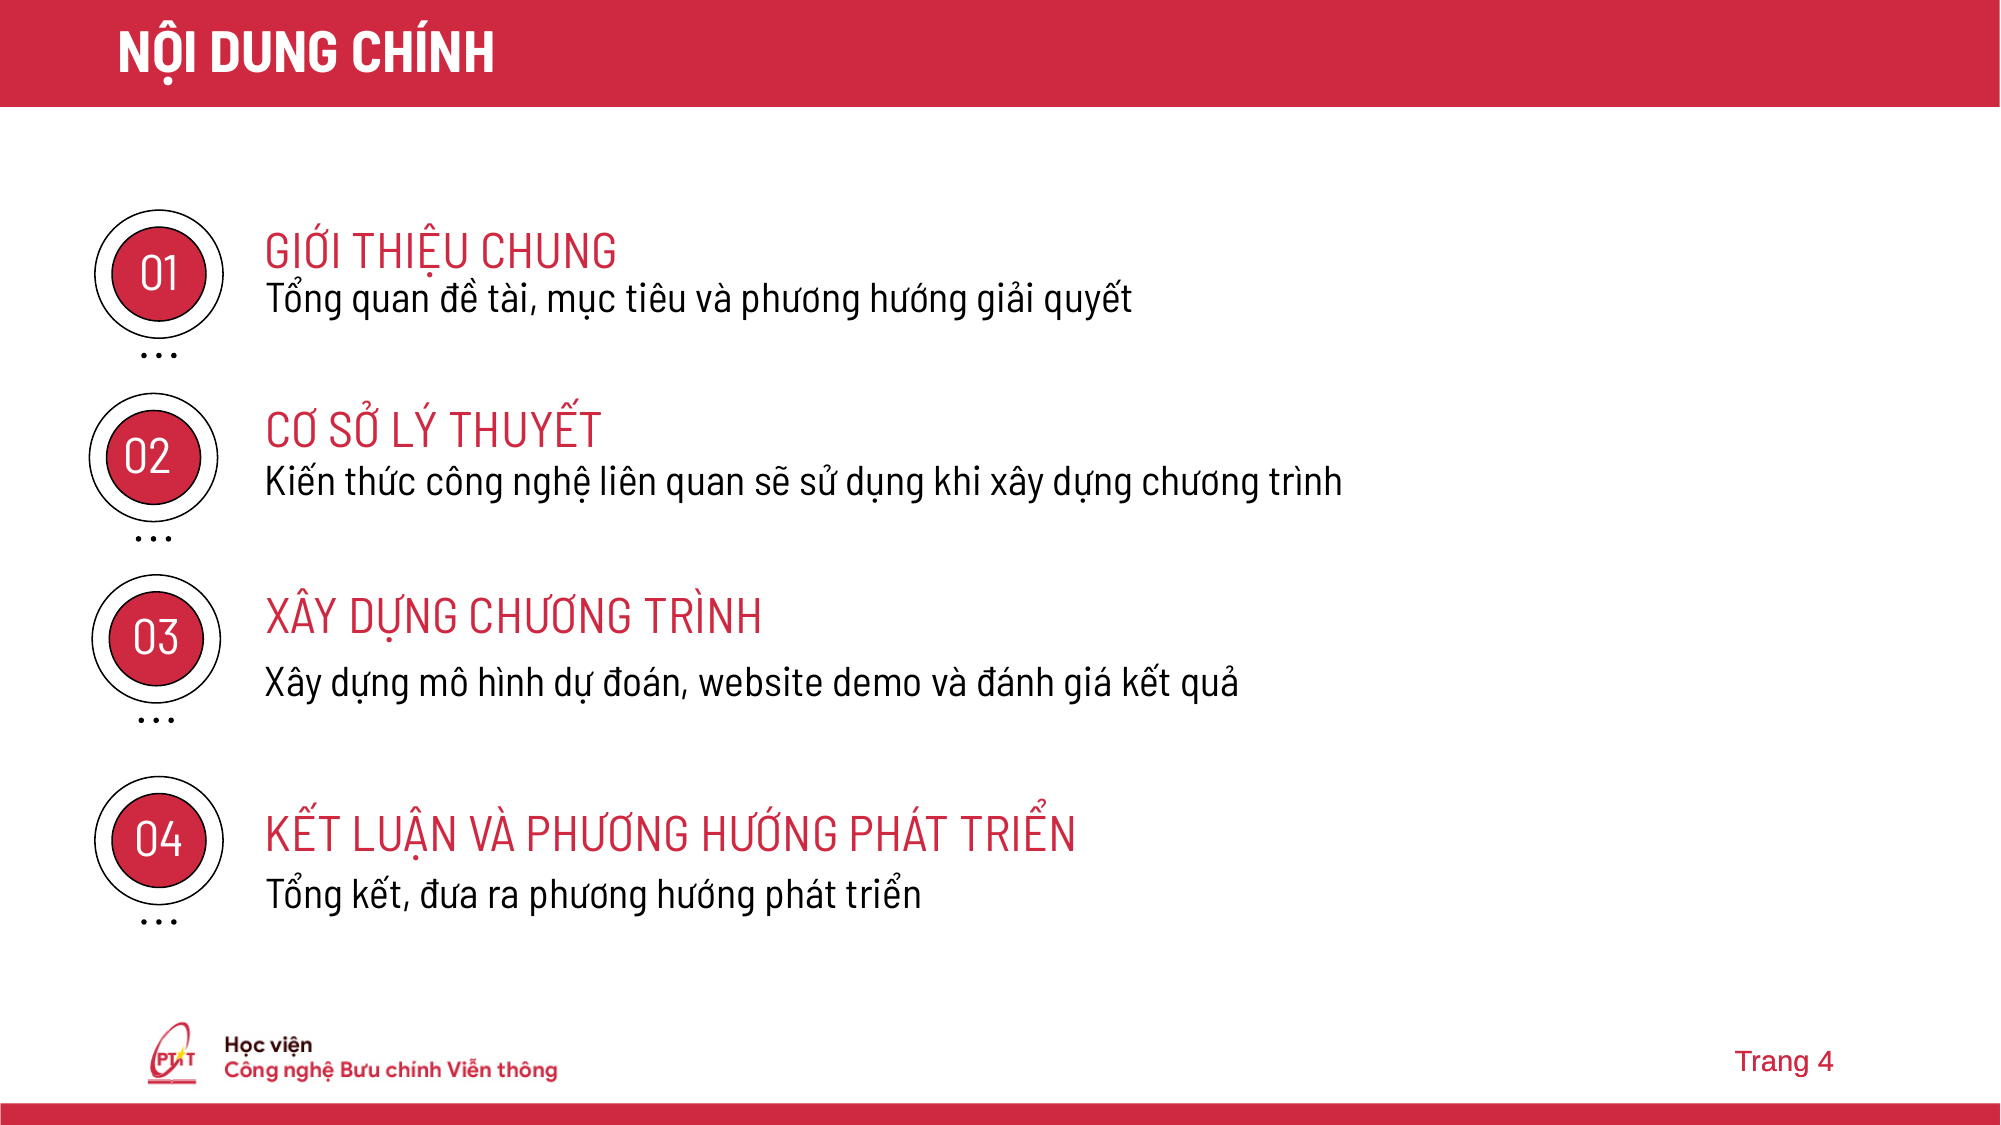

NỘI DUNG CHÍNH
GIỚI THIỆU CHUNG

01
Tổng quan đề tài, mục tiêu và phương hướng giải quyết
CƠ SỞ LÝ THUYẾT

02
Kiến thức công nghệ liên quan sẽ sử dụng khi xây dựng chương trình
XÂY DỰNG CHƯƠNG TRÌNH

03
Xây dựng mô hình dự đoán, website demo và đánh giá kết quả

KẾT LUẬN VÀ PHƯƠNG HƯỚNG PHÁT TRIỂN
04
Tổng kết, đưa ra phương hướng phát triển